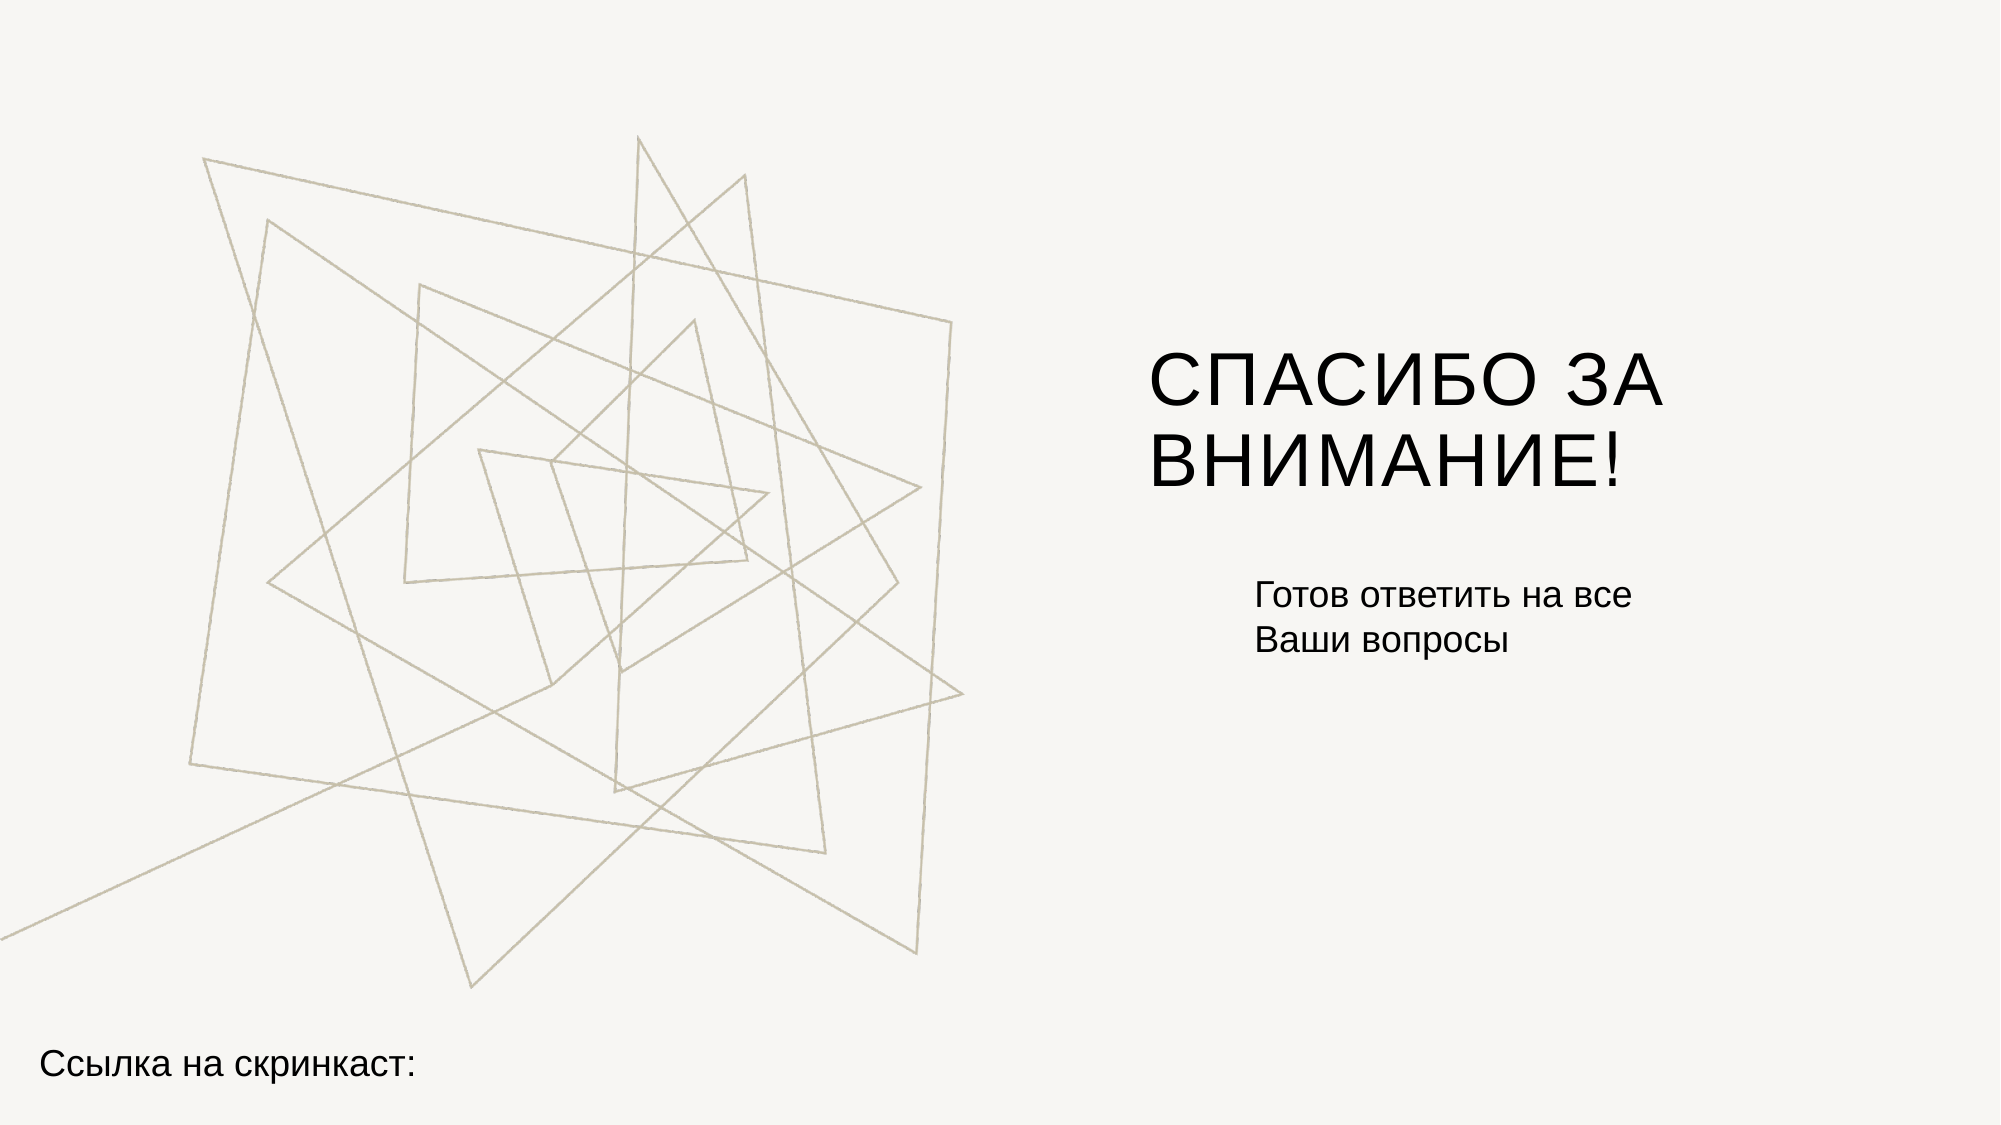

# Спасибо за внимание!
Готов ответить на все Ваши вопросы
Ссылка на скринкаст: